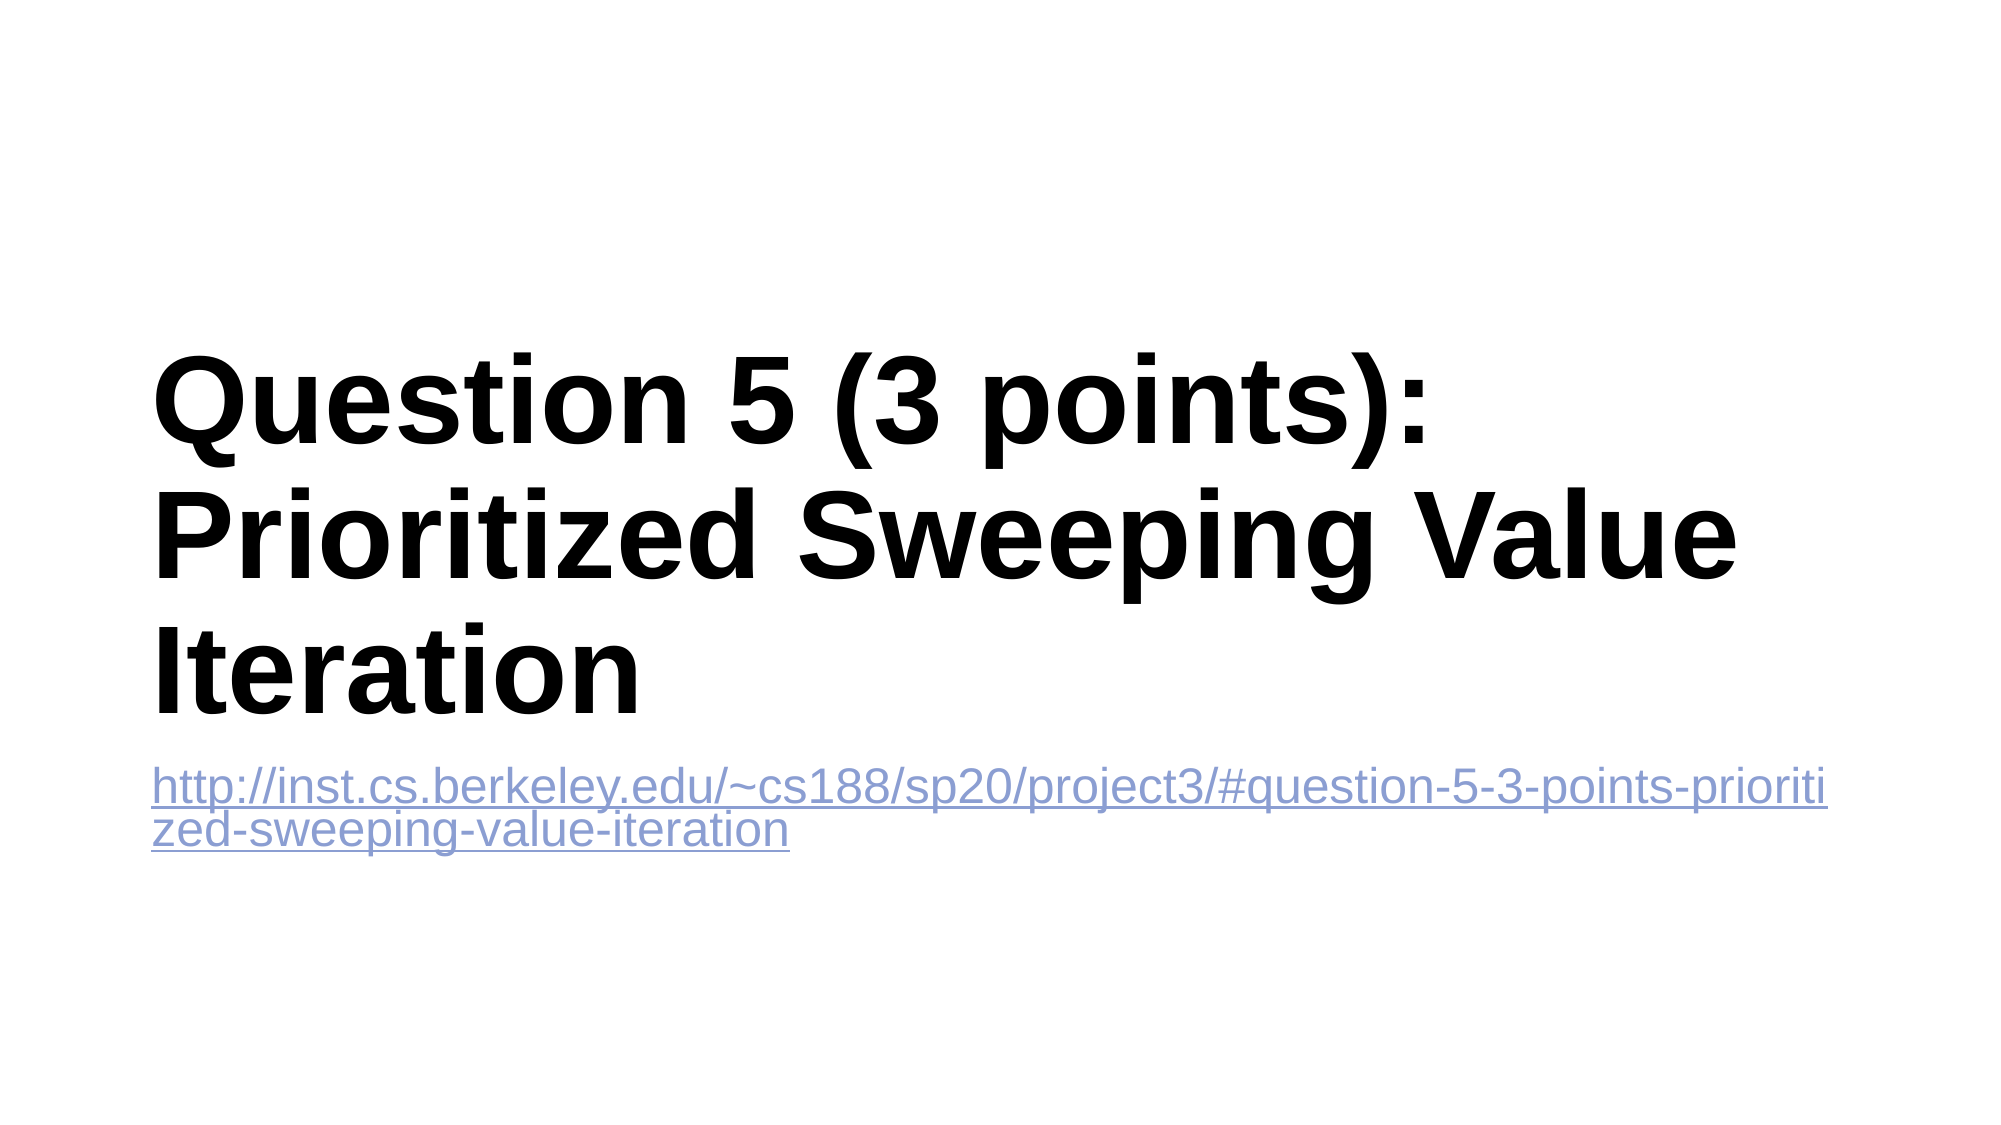

# Question 5 (3 points): Prioritized Sweeping Value Iteration
http://inst.cs.berkeley.edu/~cs188/sp20/project3/#question-5-3-points-prioritized-sweeping-value-iteration